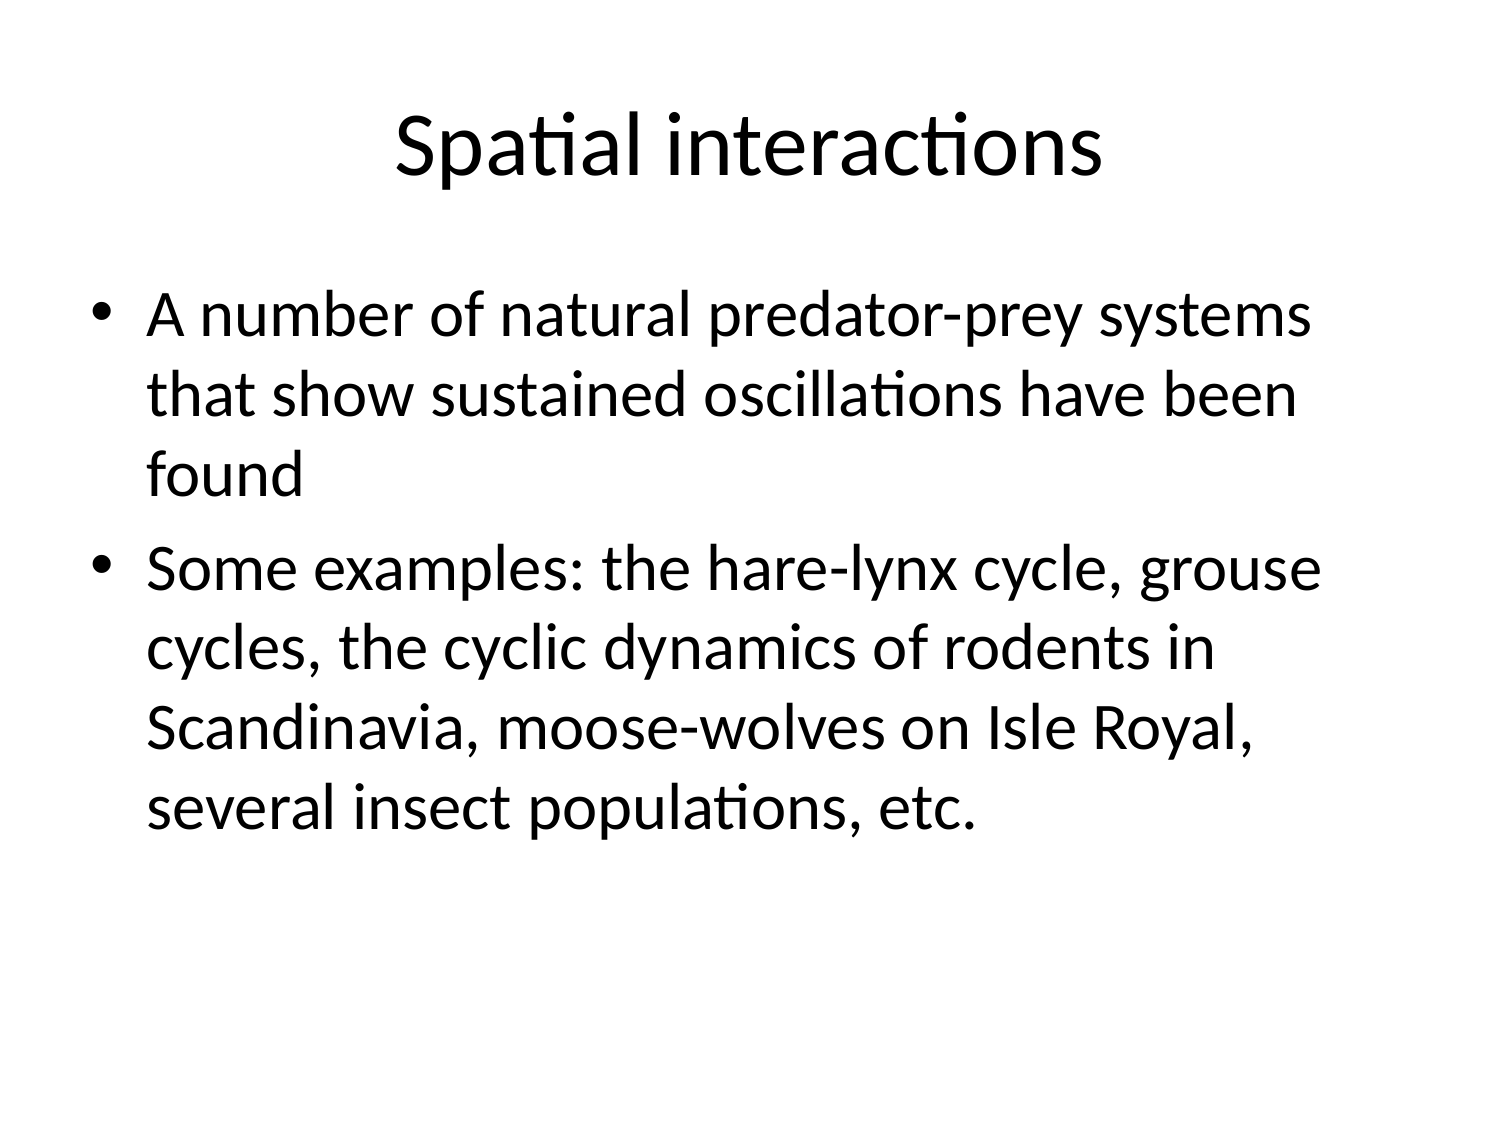

# Spatial interactions
A number of natural predator-prey systems that show sustained oscillations have been found
Some examples: the hare-lynx cycle, grouse cycles, the cyclic dynamics of rodents in Scandinavia, moose-wolves on Isle Royal, several insect populations, etc.